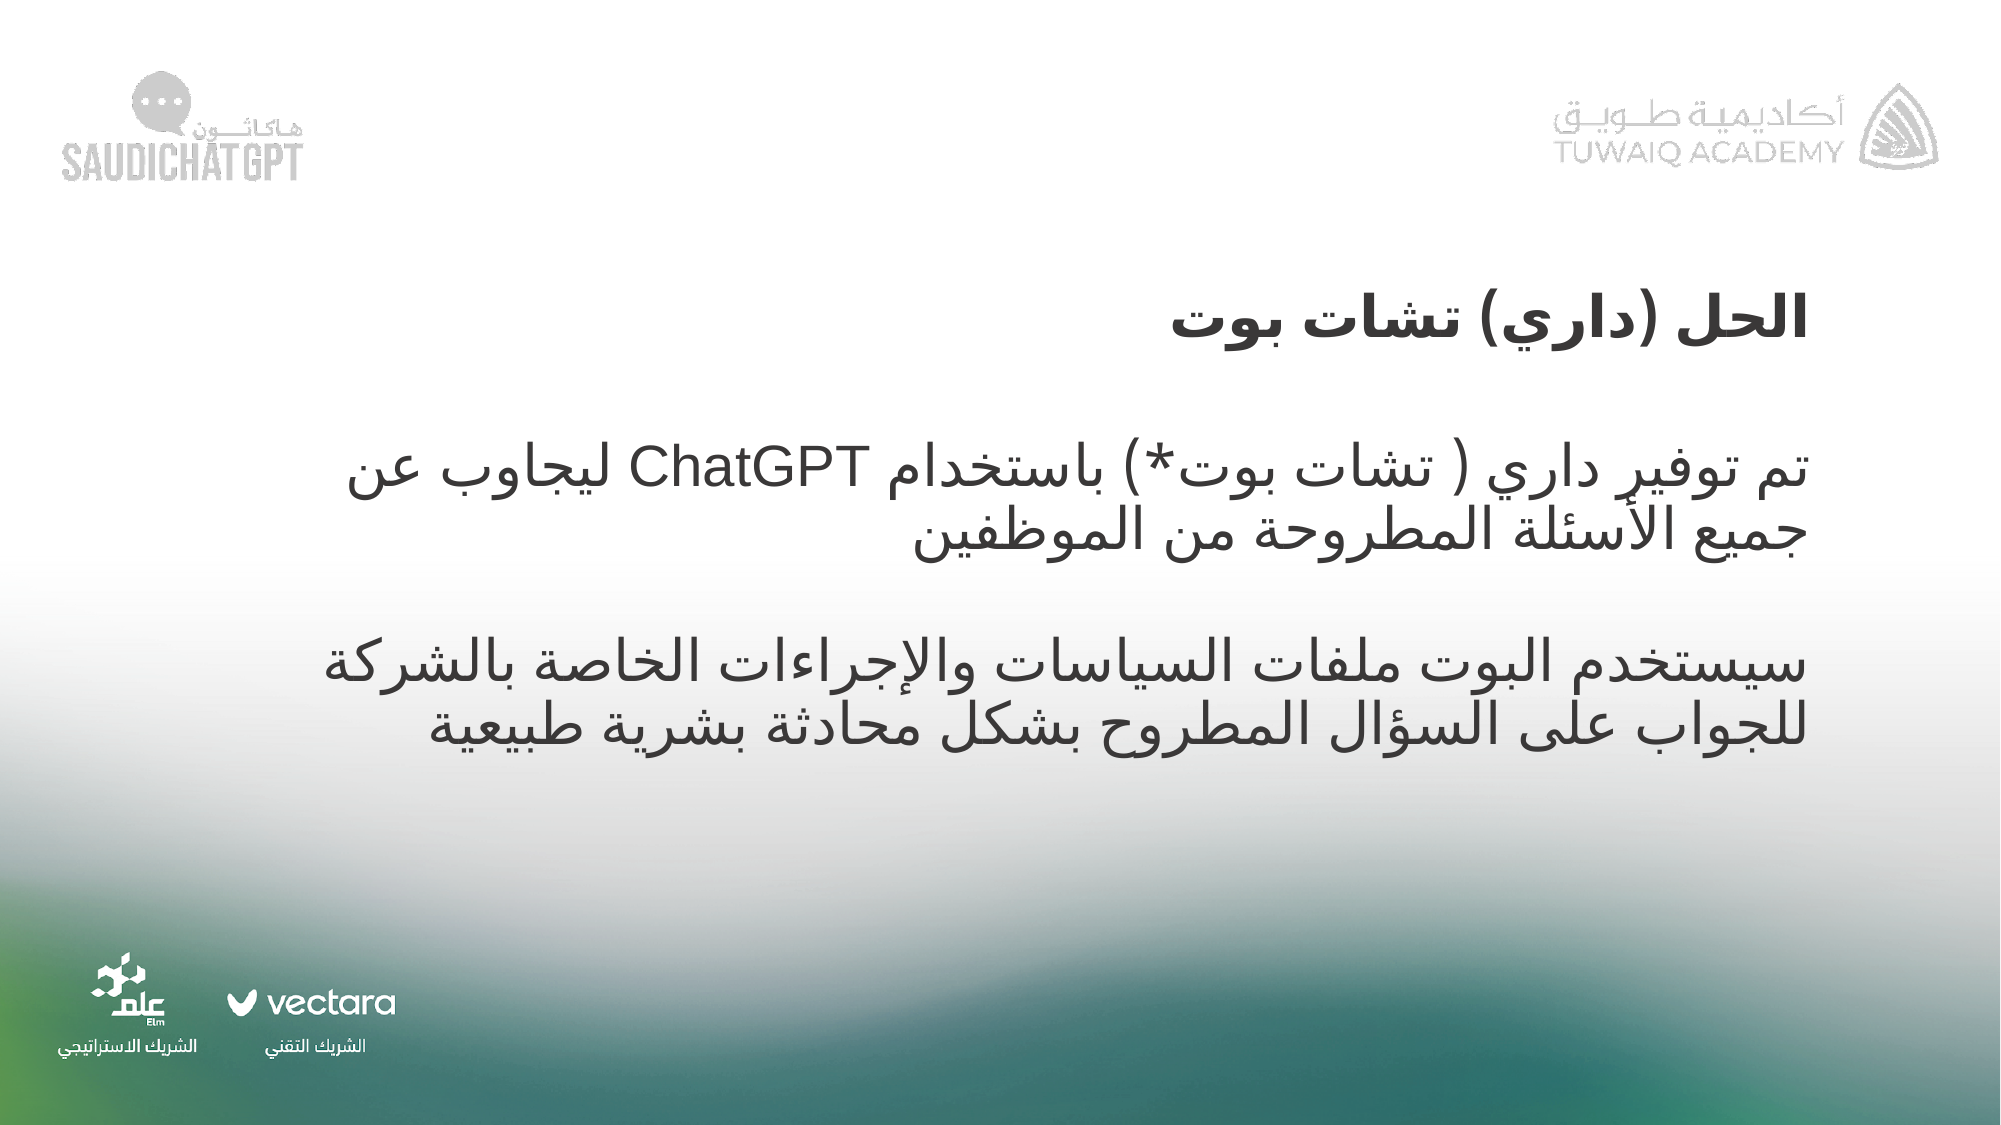

الحل (داري) تشات بوت
تم توفير داري ( تشات بوت*) باستخدام ChatGPT ليجاوب عن جميع الأسئلة المطروحة من الموظفين
سيستخدم البوت ملفات السياسات والإجراءات الخاصة بالشركة للجواب على السؤال المطروح بشكل محادثة بشرية طبيعية